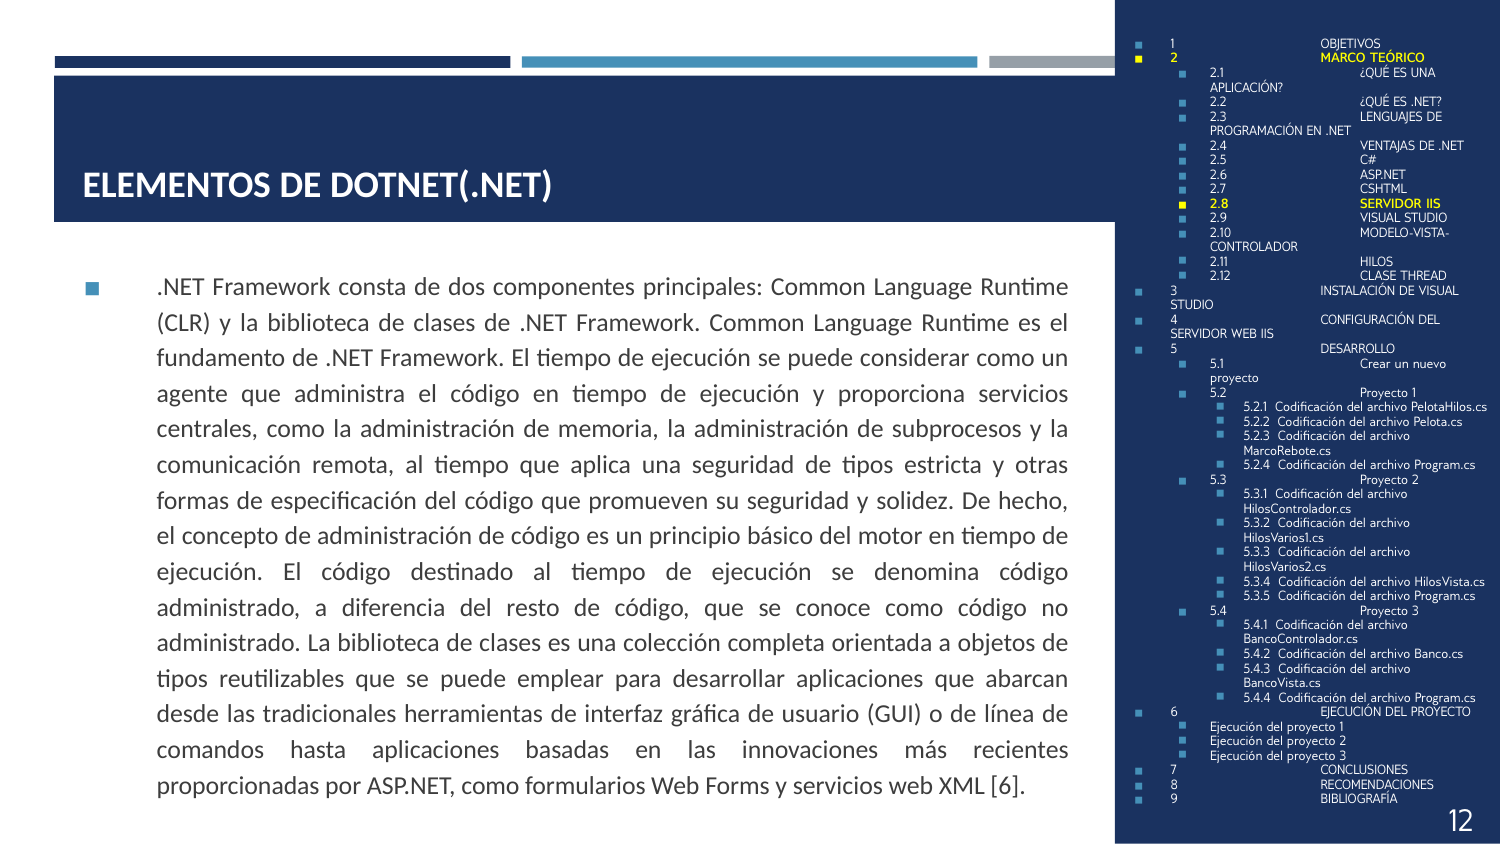

1	OBJETIVOS
2	MARCO TEÓRICO
2.1	¿QUÉ ES UNA APLICACIÓN?
2.2	¿QUÉ ES .NET?
2.3	LENGUAJES DE PROGRAMACIÓN EN .NET
2.4	VENTAJAS DE .NET
2.5	C#
2.6	ASP.NET
2.7	CSHTML
2.8	SERVIDOR IIS
2.9	VISUAL STUDIO
2.10	MODELO-VISTA-CONTROLADOR
2.11	HILOS
2.12	CLASE THREAD
3	INSTALACIÓN DE VISUAL STUDIO
4	CONFIGURACIÓN DEL SERVIDOR WEB IIS
5	DESARROLLO
5.1	Crear un nuevo proyecto
5.2	Proyecto 1
5.2.1  Codificación del archivo PelotaHilos.cs
5.2.2  Codificación del archivo Pelota.cs
5.2.3  Codificación del archivo MarcoRebote.cs
5.2.4  Codificación del archivo Program.cs
5.3	Proyecto 2
5.3.1  Codificación del archivo HilosControlador.cs
5.3.2  Codificación del archivo HilosVarios1.cs
5.3.3  Codificación del archivo HilosVarios2.cs
5.3.4  Codificación del archivo HilosVista.cs
5.3.5  Codificación del archivo Program.cs
5.4	Proyecto 3
5.4.1  Codificación del archivo BancoControlador.cs
5.4.2  Codificación del archivo Banco.cs
5.4.3  Codificación del archivo BancoVista.cs
5.4.4  Codificación del archivo Program.cs
6	EJECUCIÓN DEL PROYECTO
Ejecución del proyecto 1
Ejecución del proyecto 2
Ejecución del proyecto 3
7	CONCLUSIONES
8	RECOMENDACIONES
9	BIBLIOGRAFÍA
# ELEMENTOS DE DOTNET(.NET)
.NET Framework consta de dos componentes principales: Common Language Runtime (CLR) y la biblioteca de clases de .NET Framework. Common Language Runtime es el fundamento de .NET Framework. El tiempo de ejecución se puede considerar como un agente que administra el código en tiempo de ejecución y proporciona servicios centrales, como la administración de memoria, la administración de subprocesos y la comunicación remota, al tiempo que aplica una seguridad de tipos estricta y otras formas de especificación del código que promueven su seguridad y solidez. De hecho, el concepto de administración de código es un principio básico del motor en tiempo de ejecución. El código destinado al tiempo de ejecución se denomina código administrado, a diferencia del resto de código, que se conoce como código no administrado. La biblioteca de clases es una colección completa orientada a objetos de tipos reutilizables que se puede emplear para desarrollar aplicaciones que abarcan desde las tradicionales herramientas de interfaz gráfica de usuario (GUI) o de línea de comandos hasta aplicaciones basadas en las innovaciones más recientes proporcionadas por ASP.NET, como formularios Web Forms y servicios web XML [6].
12